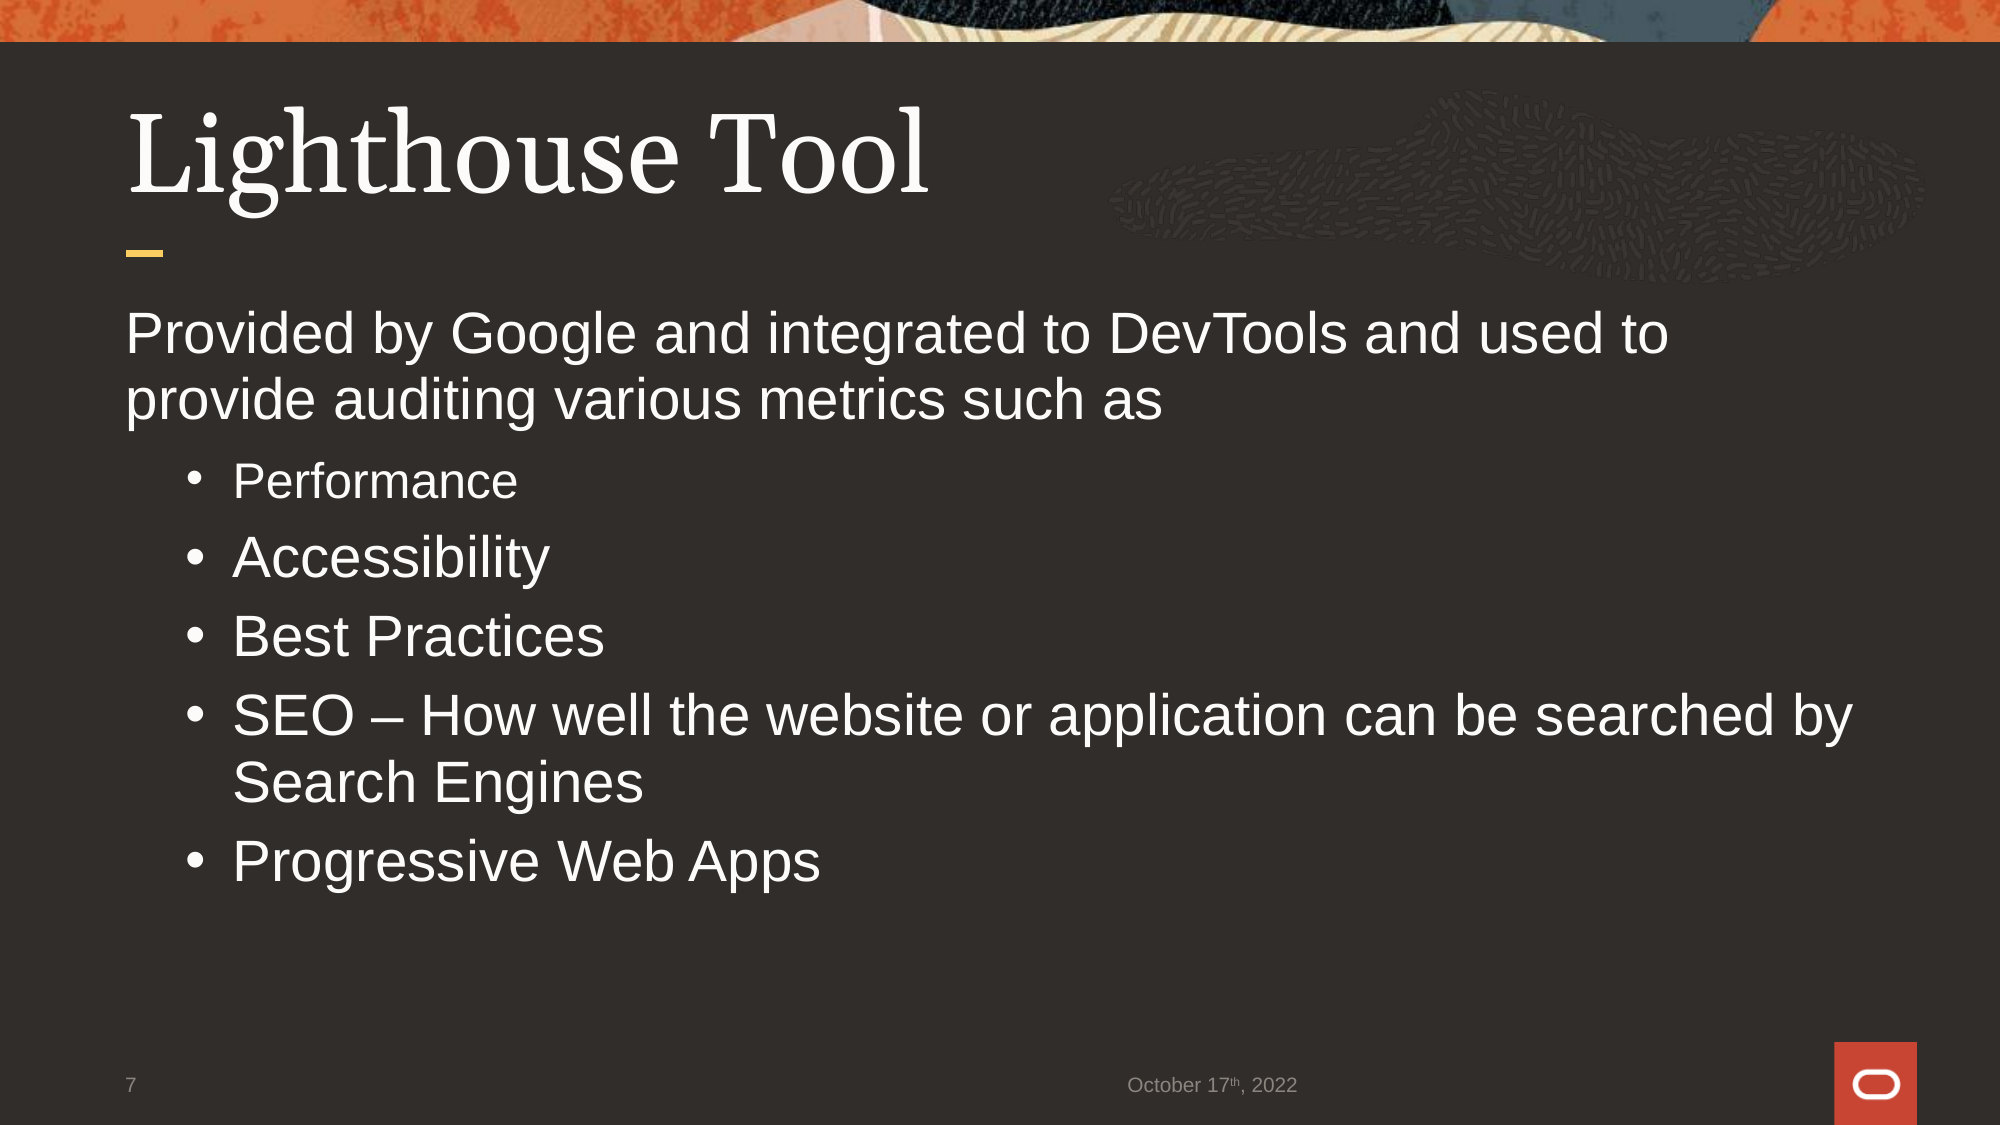

# Lighthouse Tool
Provided by Google and integrated to DevTools and used to provide auditing various metrics such as
Performance
Accessibility
Best Practices
SEO – How well the website or application can be searched by Search Engines
Progressive Web Apps

7
October 17th, 2022